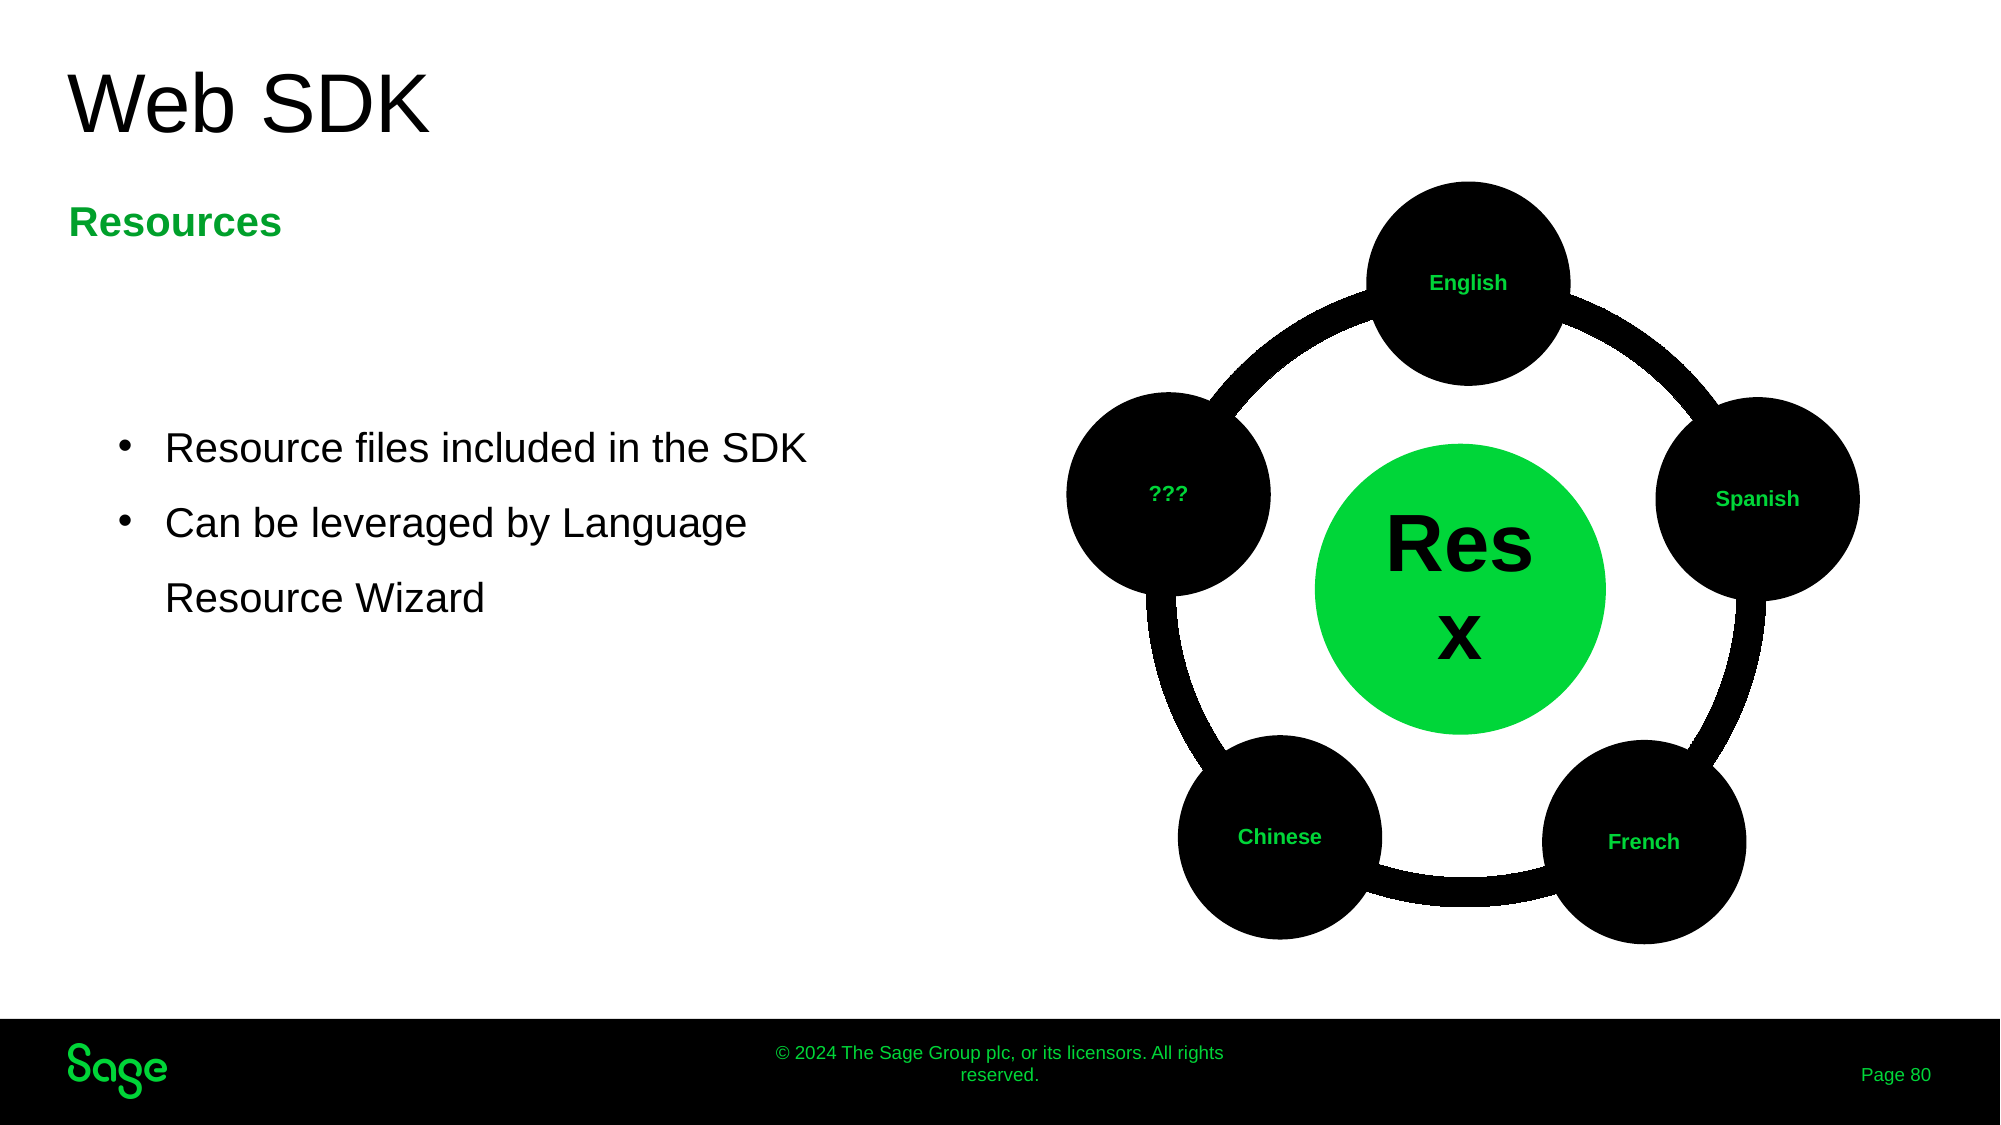

# Web SDK
Resx
English
Spanish
French
Chinese
???
Resources
Resource files included in the SDK
Can be leveraged by Language Resource Wizard
Page 80